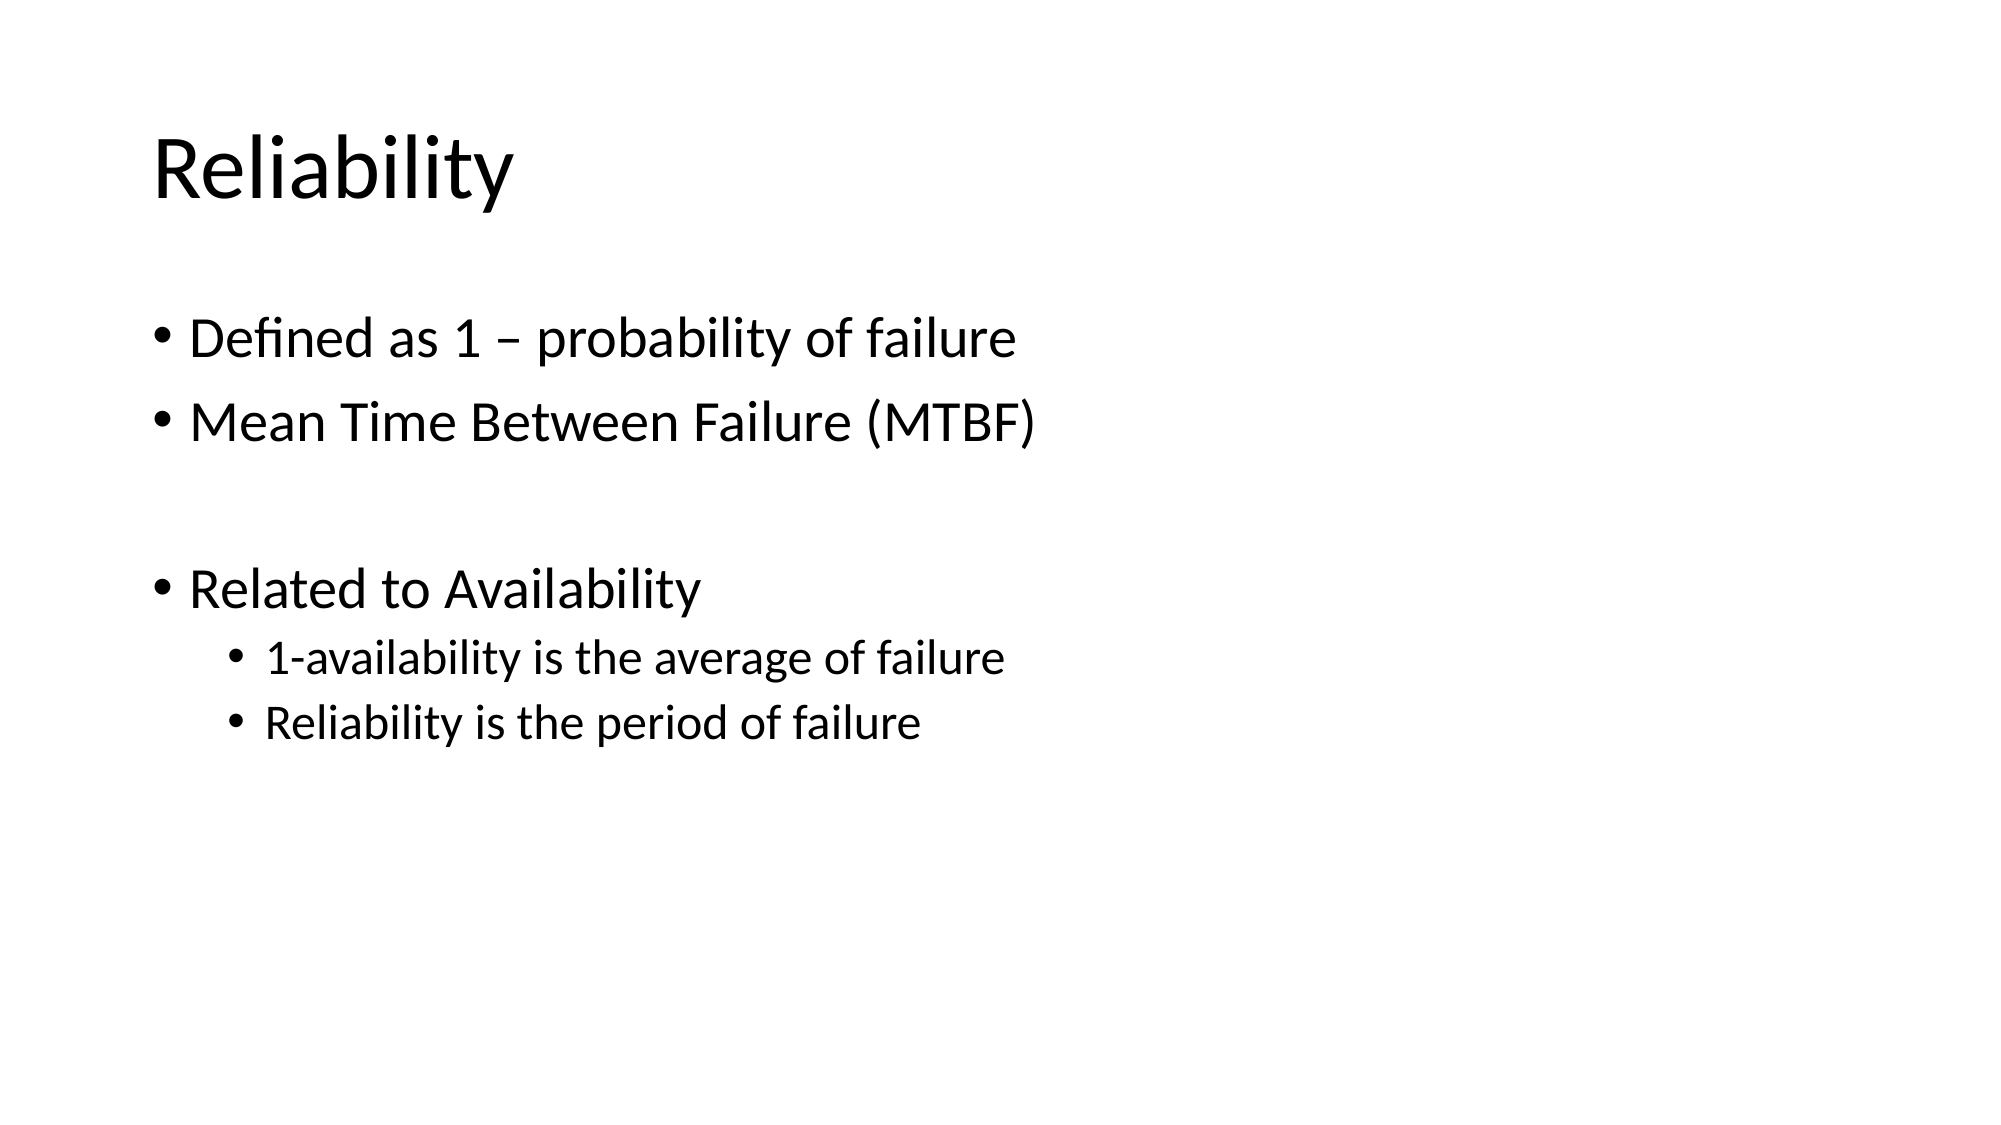

# Reliability
Defined as 1 – probability of failure
Mean Time Between Failure (MTBF)

Related to Availability
1-availability is the average of failure
Reliability is the period of failure